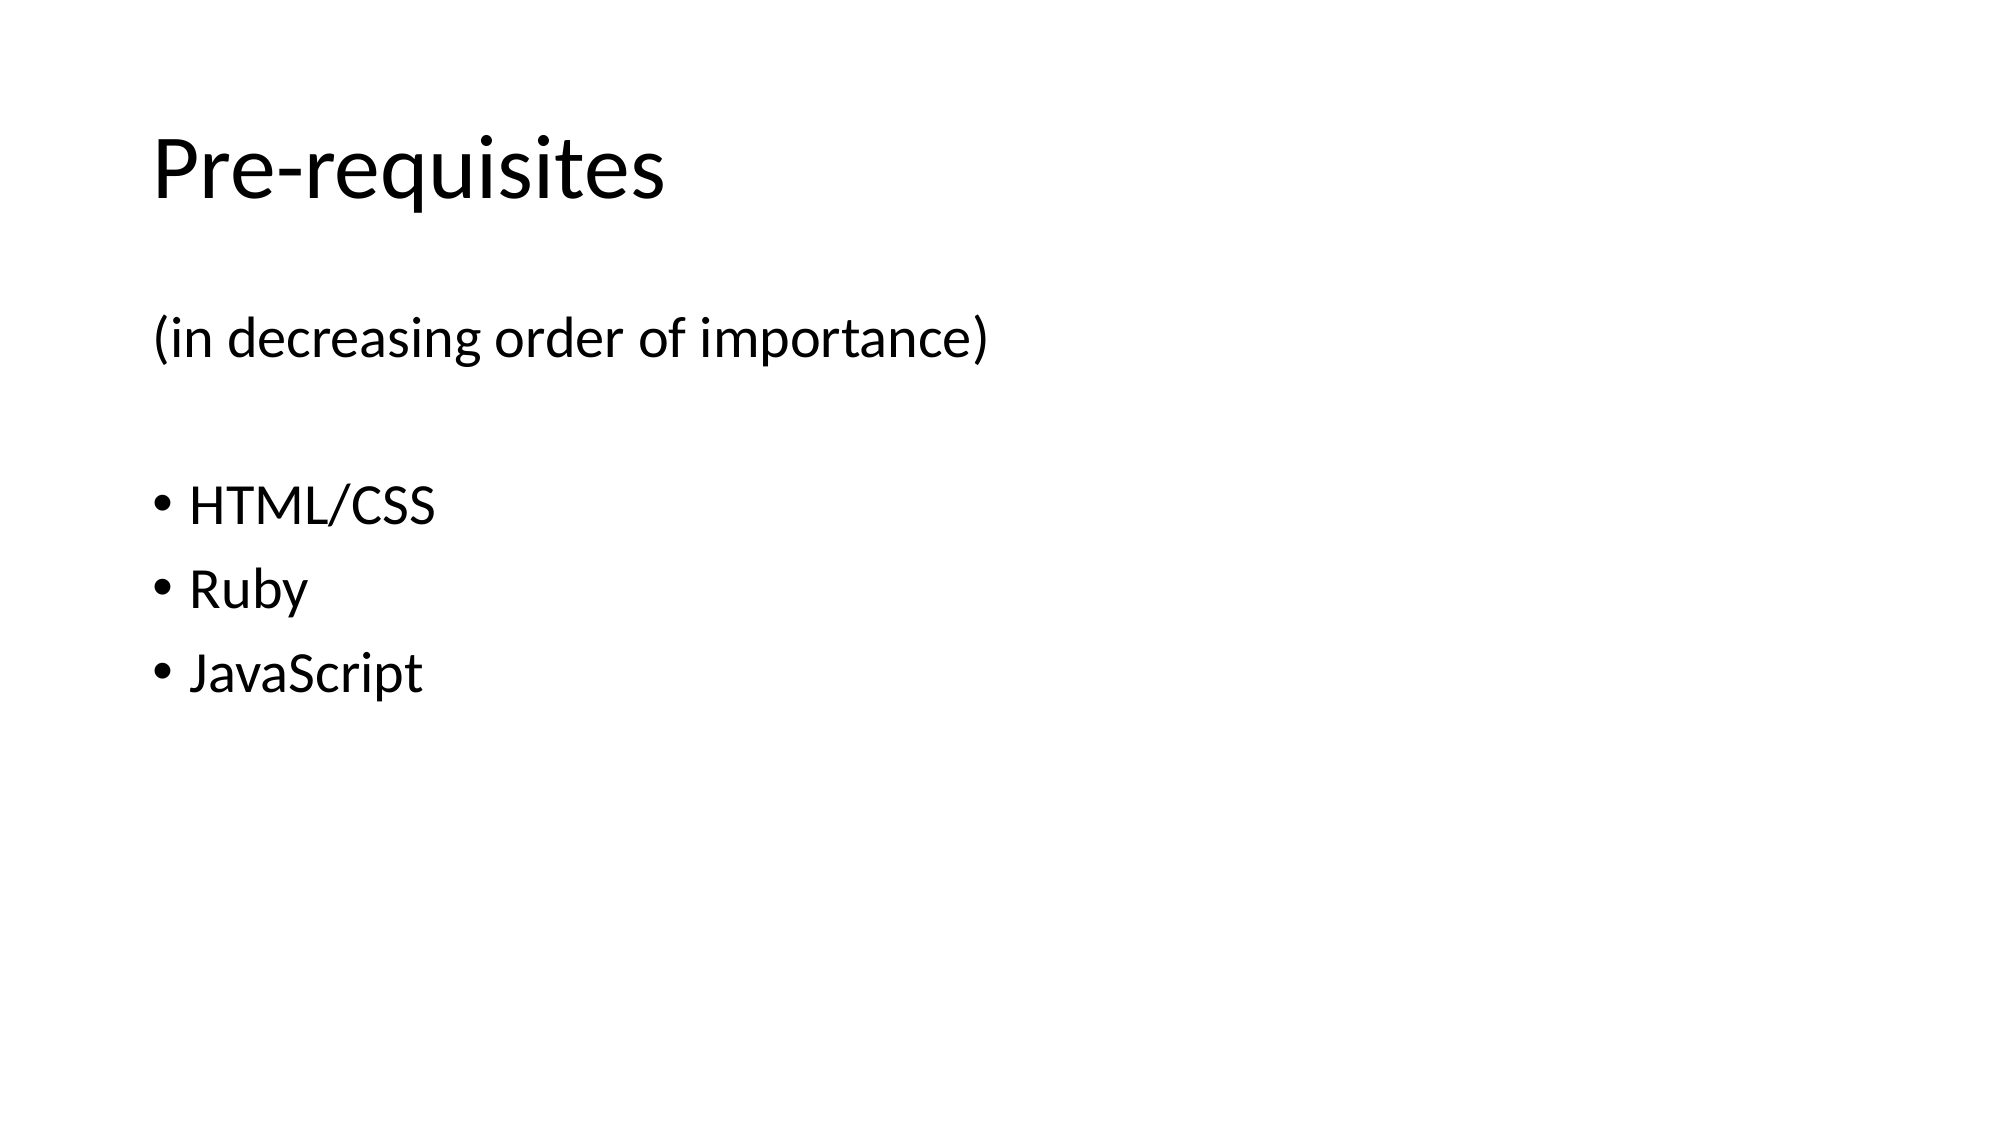

# Pre-requisites
(in decreasing order of importance)

HTML/CSS
Ruby
JavaScript